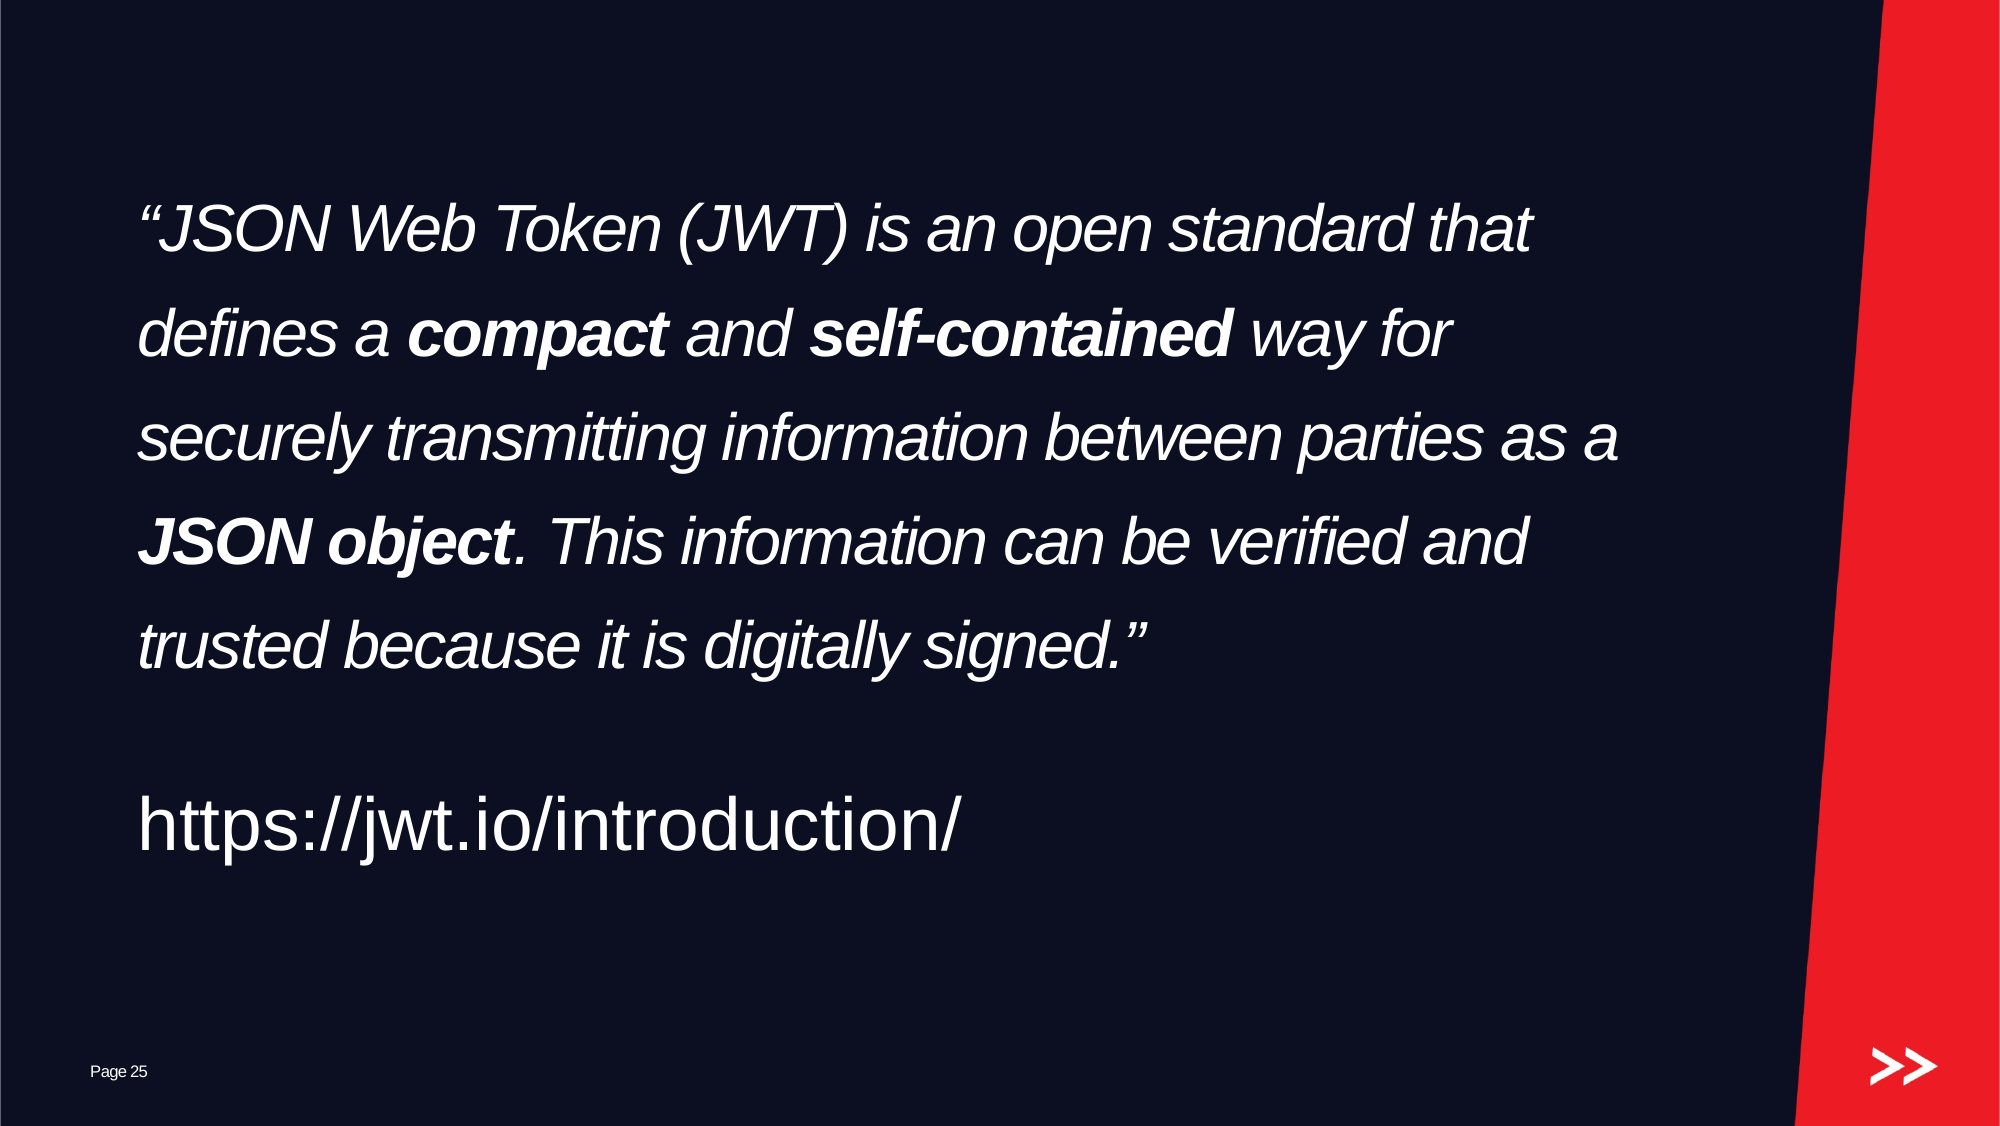

# “JSON Web Token (JWT) is an open standard that defines a compact and self-contained way for securely transmitting information between parties as a JSON object. This information can be verified and trusted because it is digitally signed.”
https://jwt.io/introduction/
25